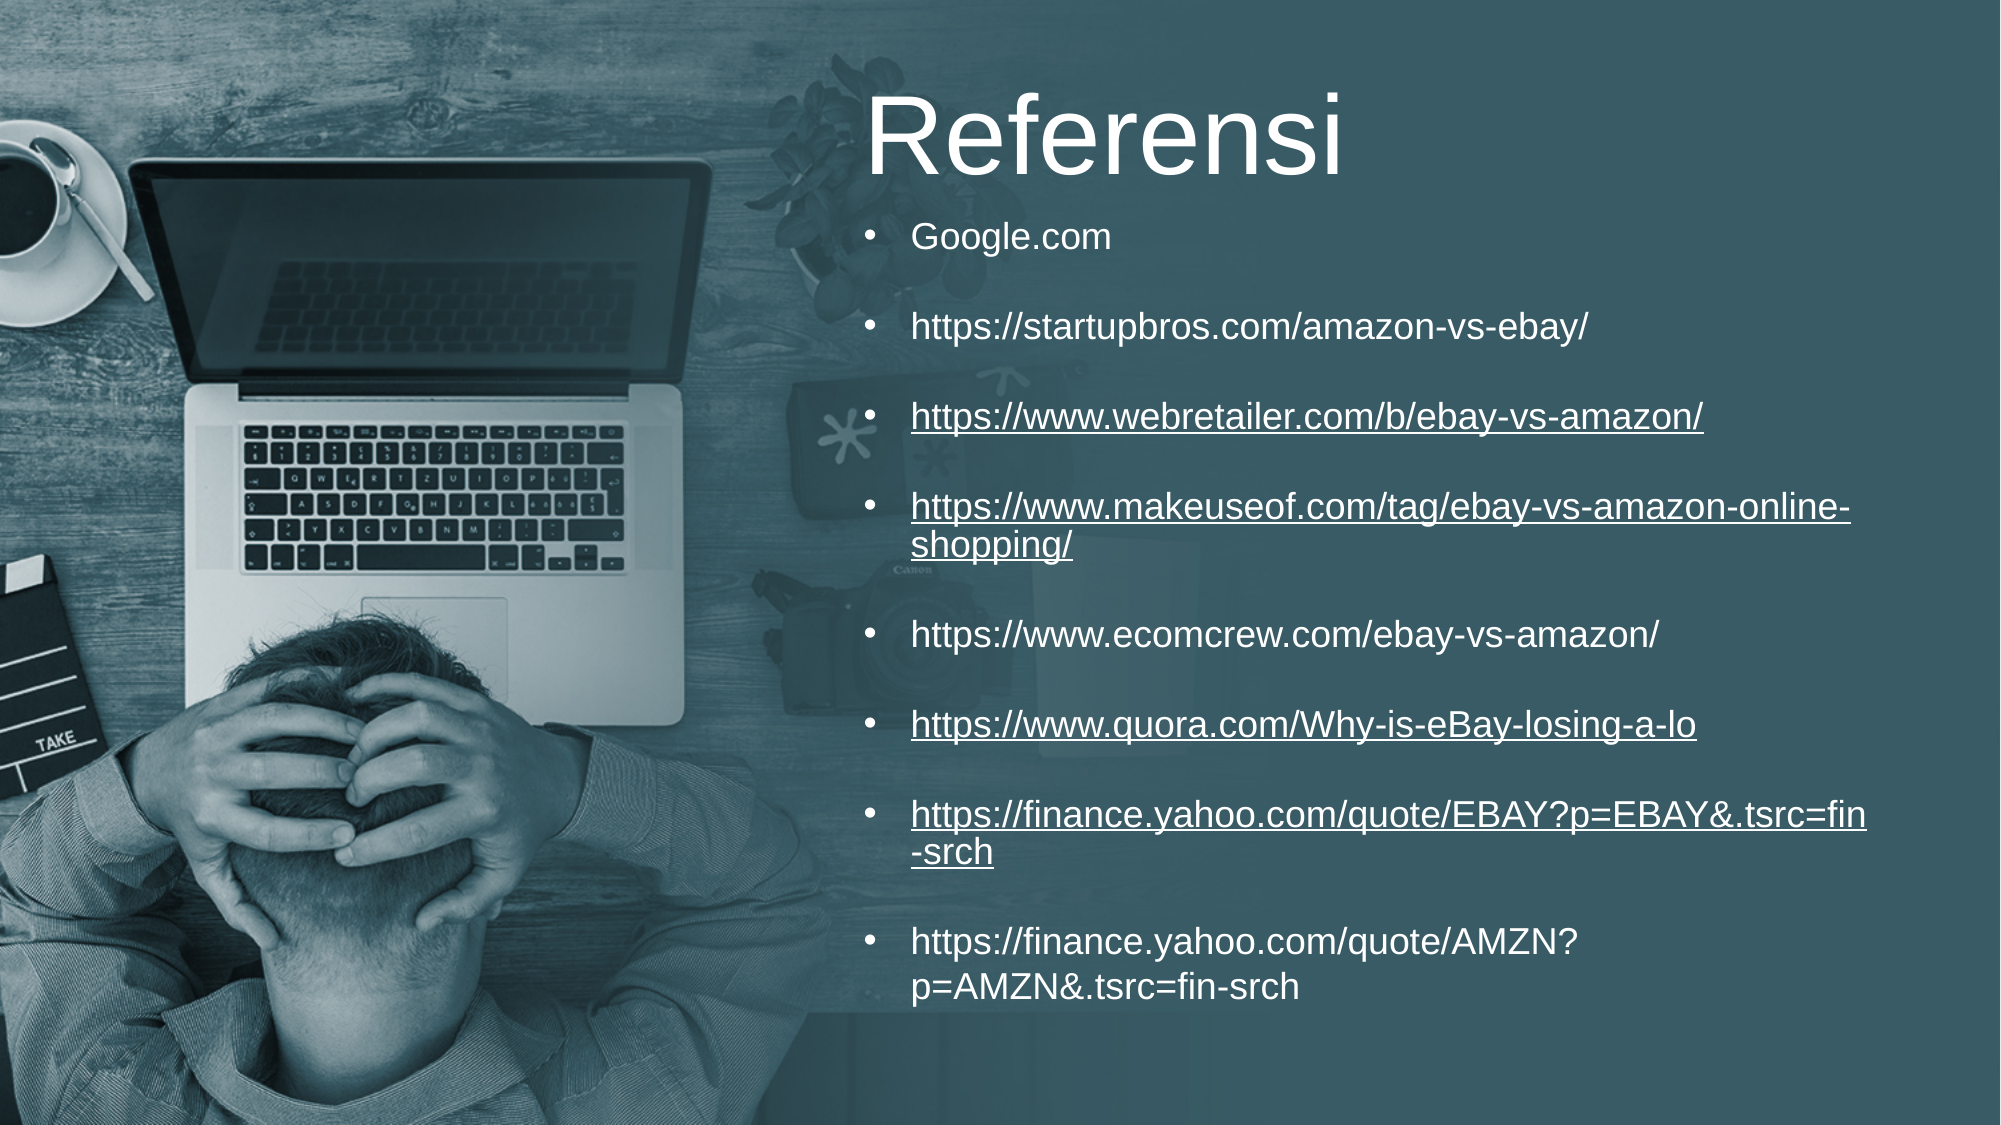

Referensi
Google.com

https://startupbros.com/amazon-vs-ebay/

https://www.webretailer.com/b/ebay-vs-amazon/

https://www.makeuseof.com/tag/ebay-vs-amazon-online-shopping/

https://www.ecomcrew.com/ebay-vs-amazon/

https://www.quora.com/Why-is-eBay-losing-a-lo

https://finance.yahoo.com/quote/EBAY?p=EBAY&.tsrc=fin-srch

https://finance.yahoo.com/quote/AMZN?p=AMZN&.tsrc=fin-srch